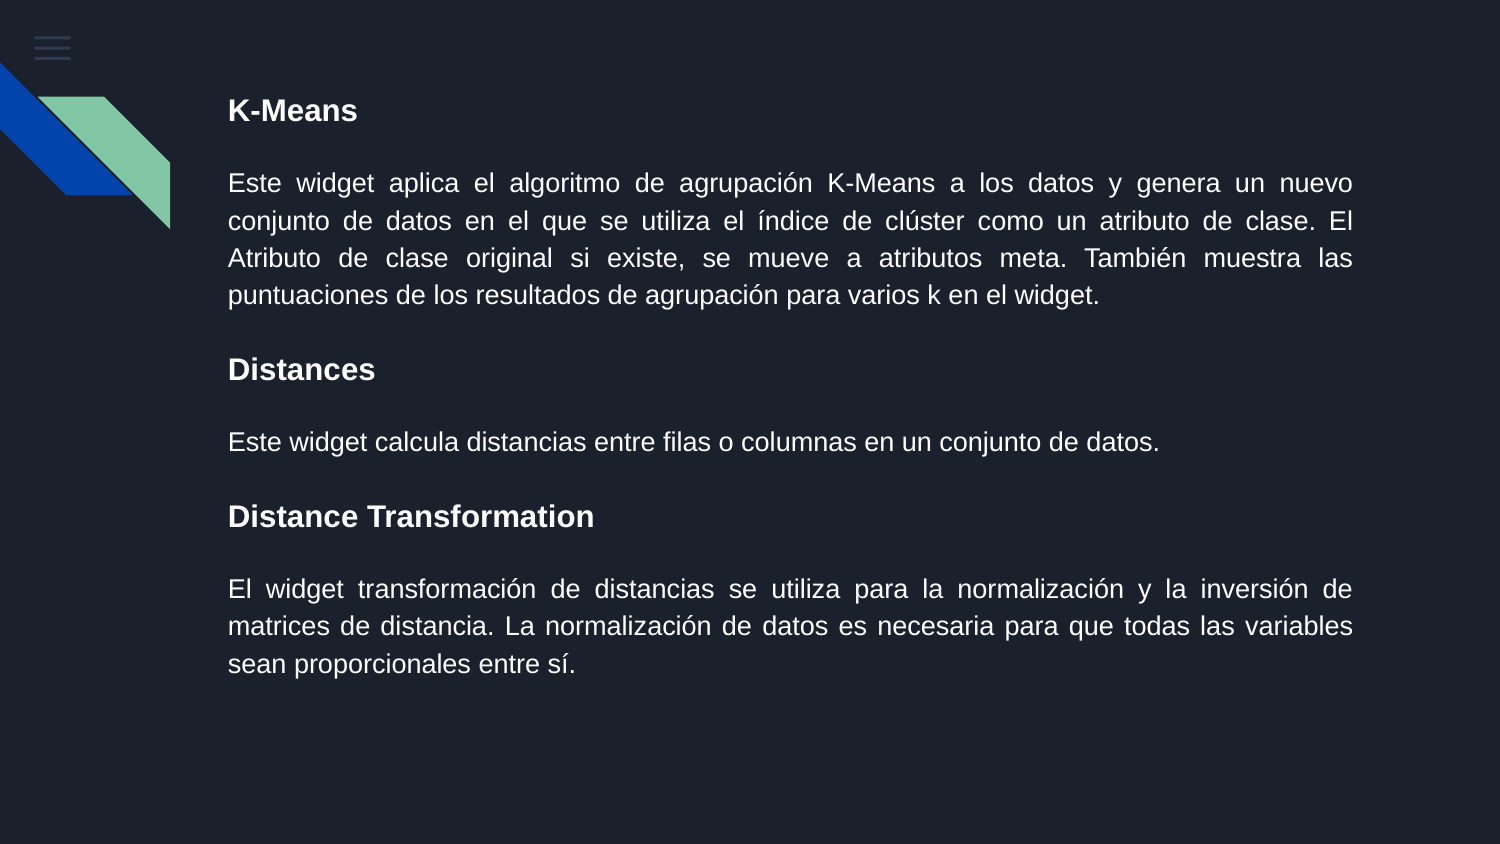

K-Means
Este widget aplica el algoritmo de agrupación K-Means a los datos y genera un nuevo conjunto de datos en el que se utiliza el índice de clúster como un atributo de clase. El Atributo de clase original si existe, se mueve a atributos meta. También muestra las puntuaciones de los resultados de agrupación para varios k en el widget.
Distances
Este widget calcula distancias entre filas o columnas en un conjunto de datos.
Distance Transformation
El widget transformación de distancias se utiliza para la normalización y la inversión de matrices de distancia. La normalización de datos es necesaria para que todas las variables sean proporcionales entre sí.